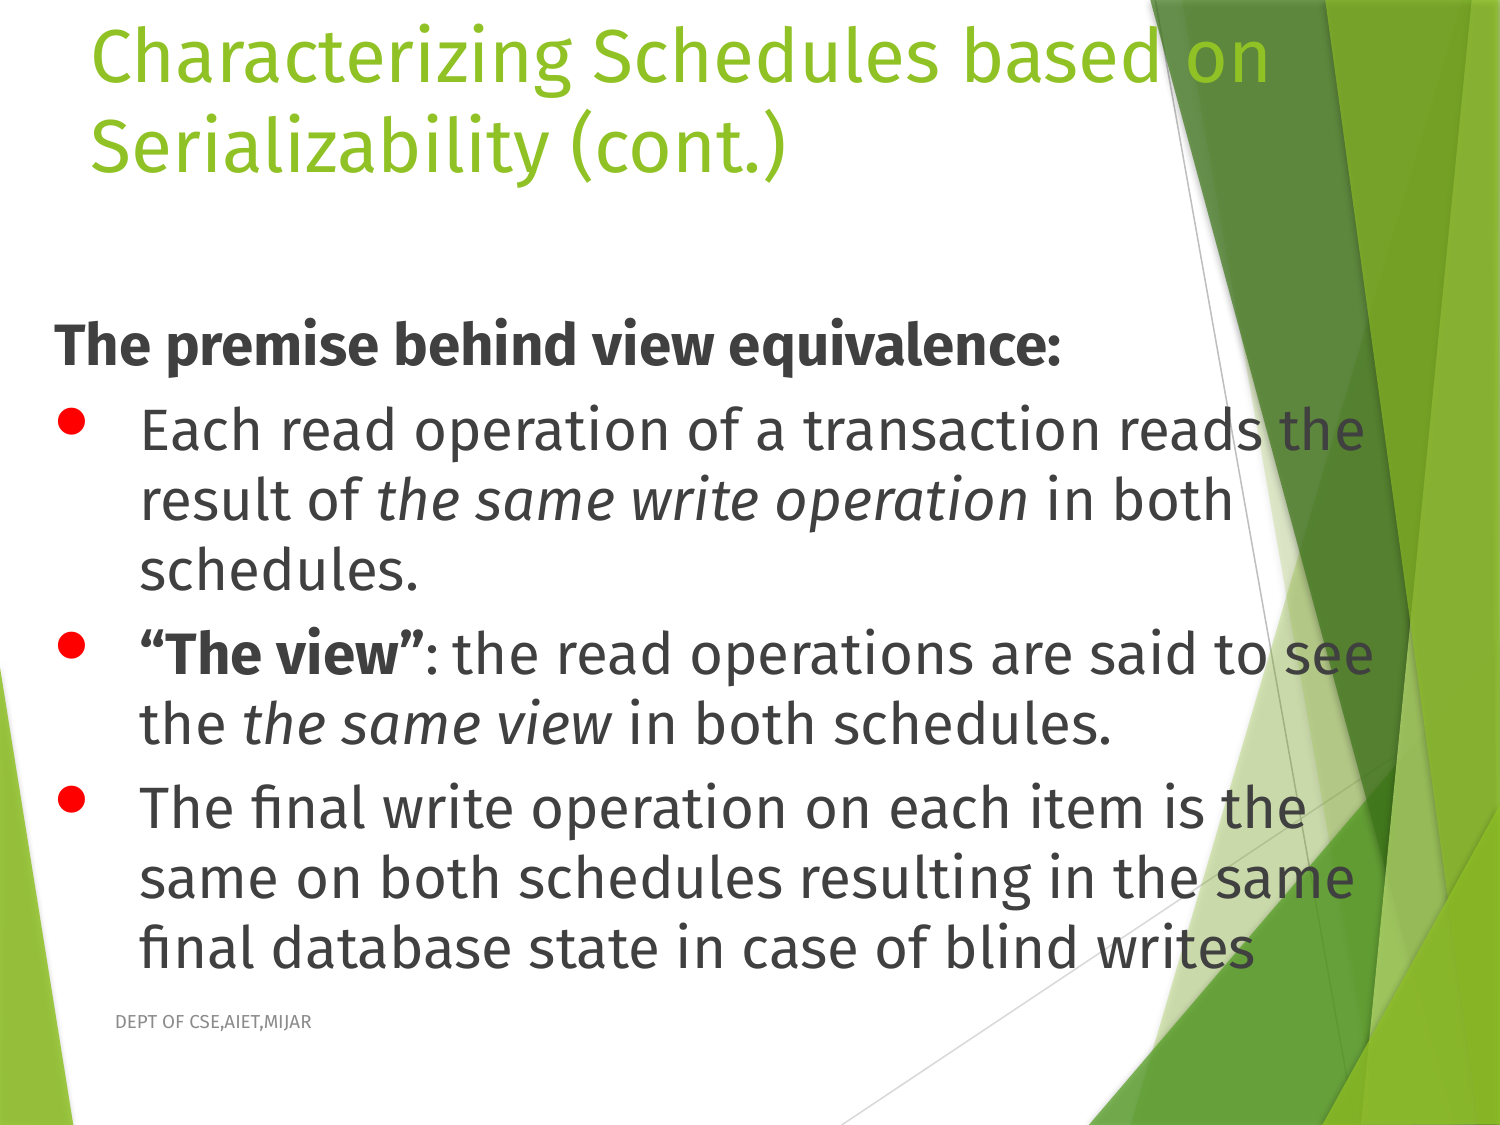

# Characterizing Schedules based on Serializability (cont.)
The premise behind view equivalence:
Each read operation of a transaction reads the result of the same write operation in both schedules.
“The view”: the read operations are said to see the the same view in both schedules.
The final write operation on each item is the same on both schedules resulting in the same final database state in case of blind writes
DEPT OF CSE,AIET,MIJAR